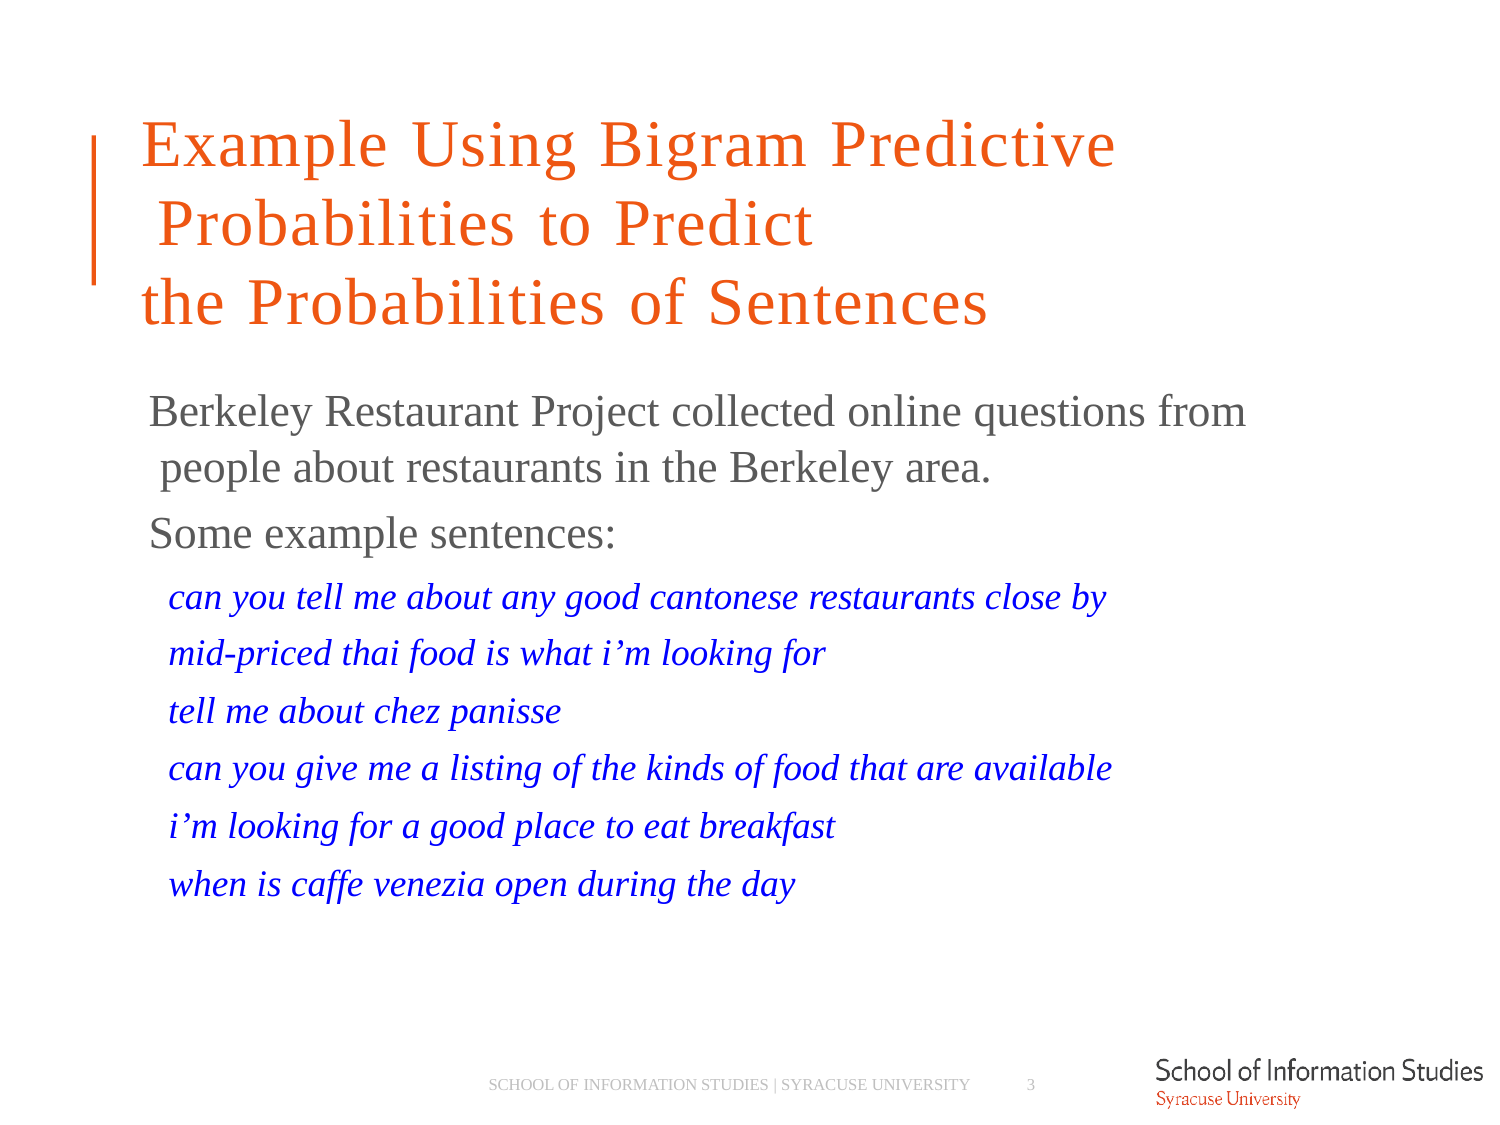

# Example Using Bigram Predictive  Probabilities to Predict
the Probabilities of Sentences
Berkeley Restaurant Project collected online questions from  people about restaurants in the Berkeley area.
Some example sentences:
­ can you tell me about any good cantonese restaurants close by
­ mid-priced thai food is what i’m looking for
­ tell me about chez panisse
­ can you give me a listing of the kinds of food that are available
­ i’m looking for a good place to eat breakfast
­ when is caffe venezia open during the day
SCHOOL OF INFORMATION STUDIES | SYRACUSE UNIVERSITY
3